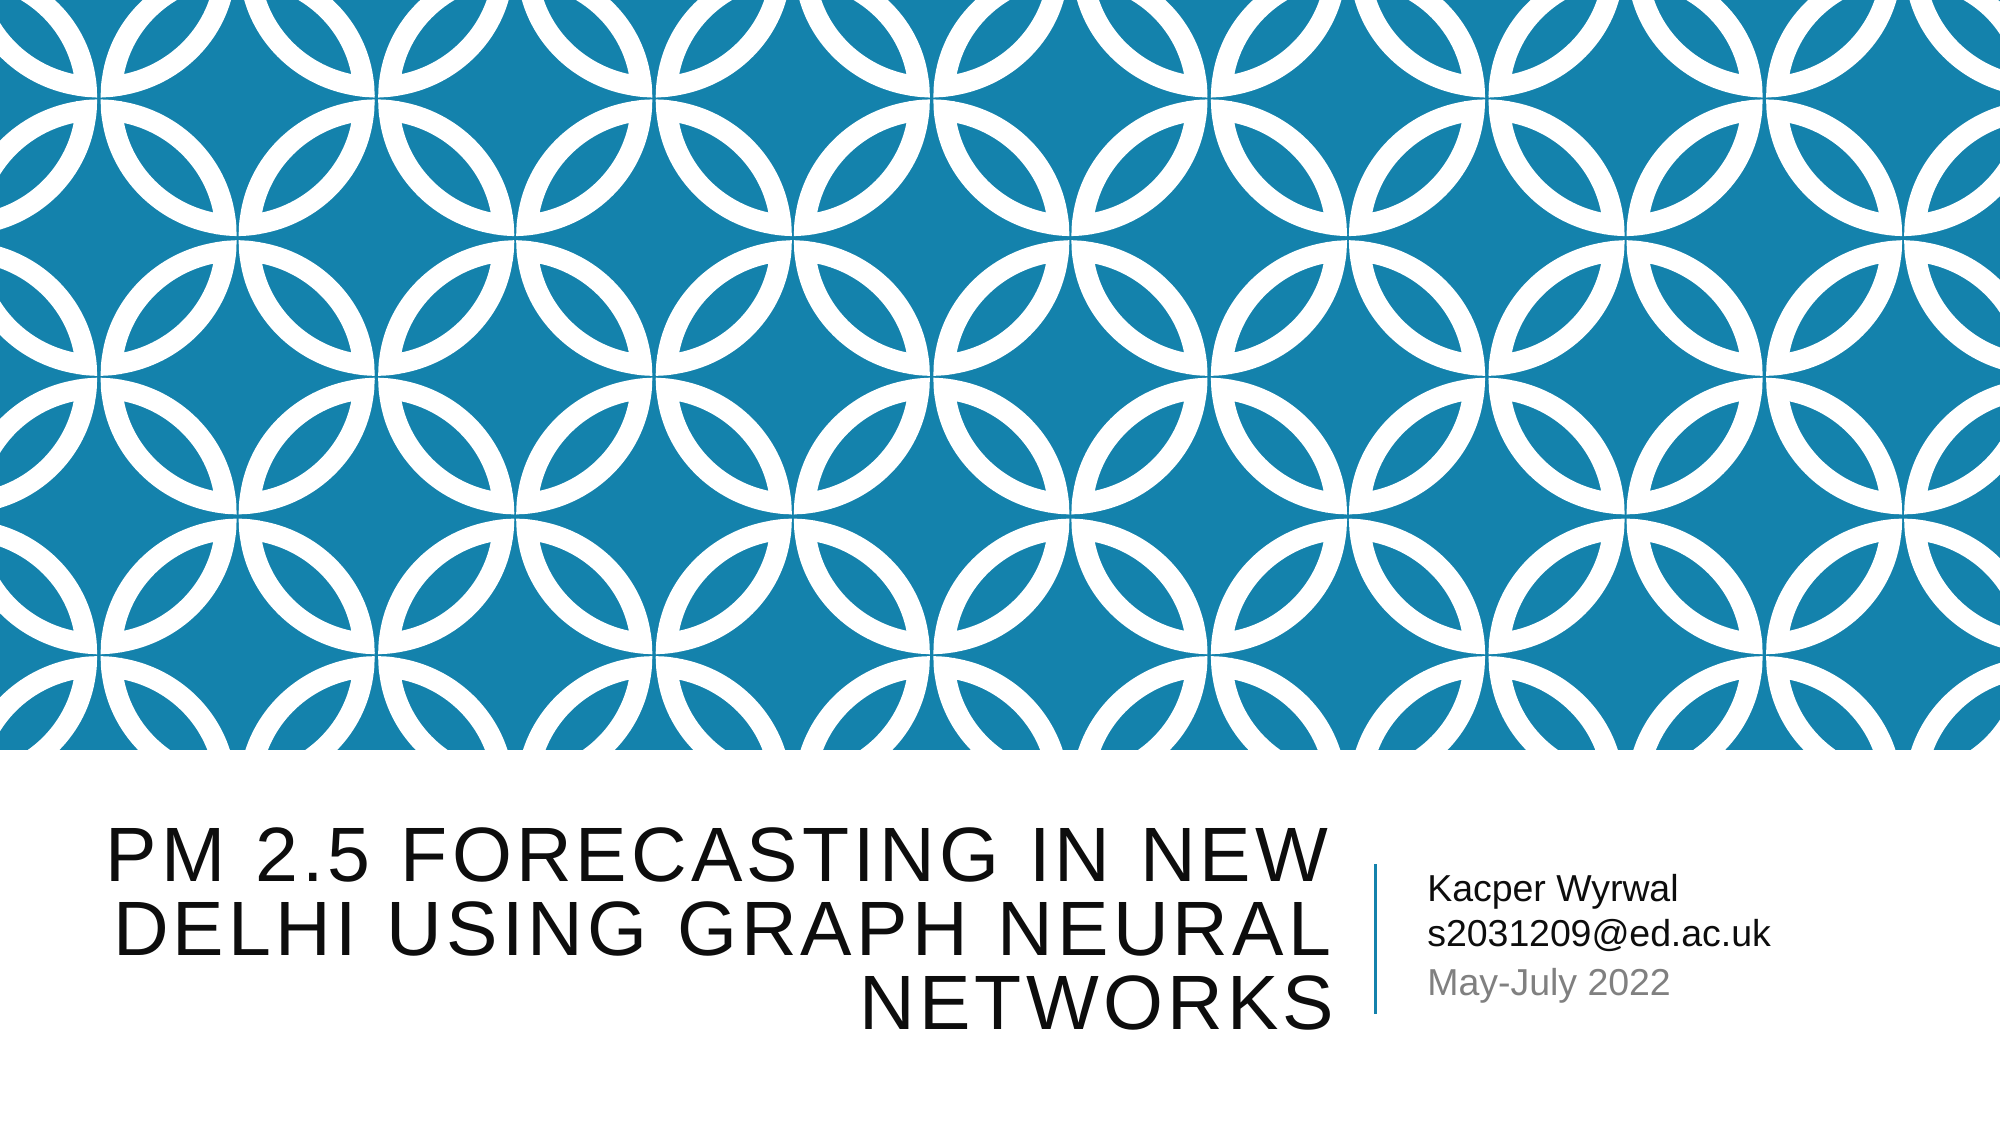

# PM 2.5 forecasting in New delhi using Graph Neural Networks
Kacper Wyrwal s2031209@ed.ac.uk
May-July 2022